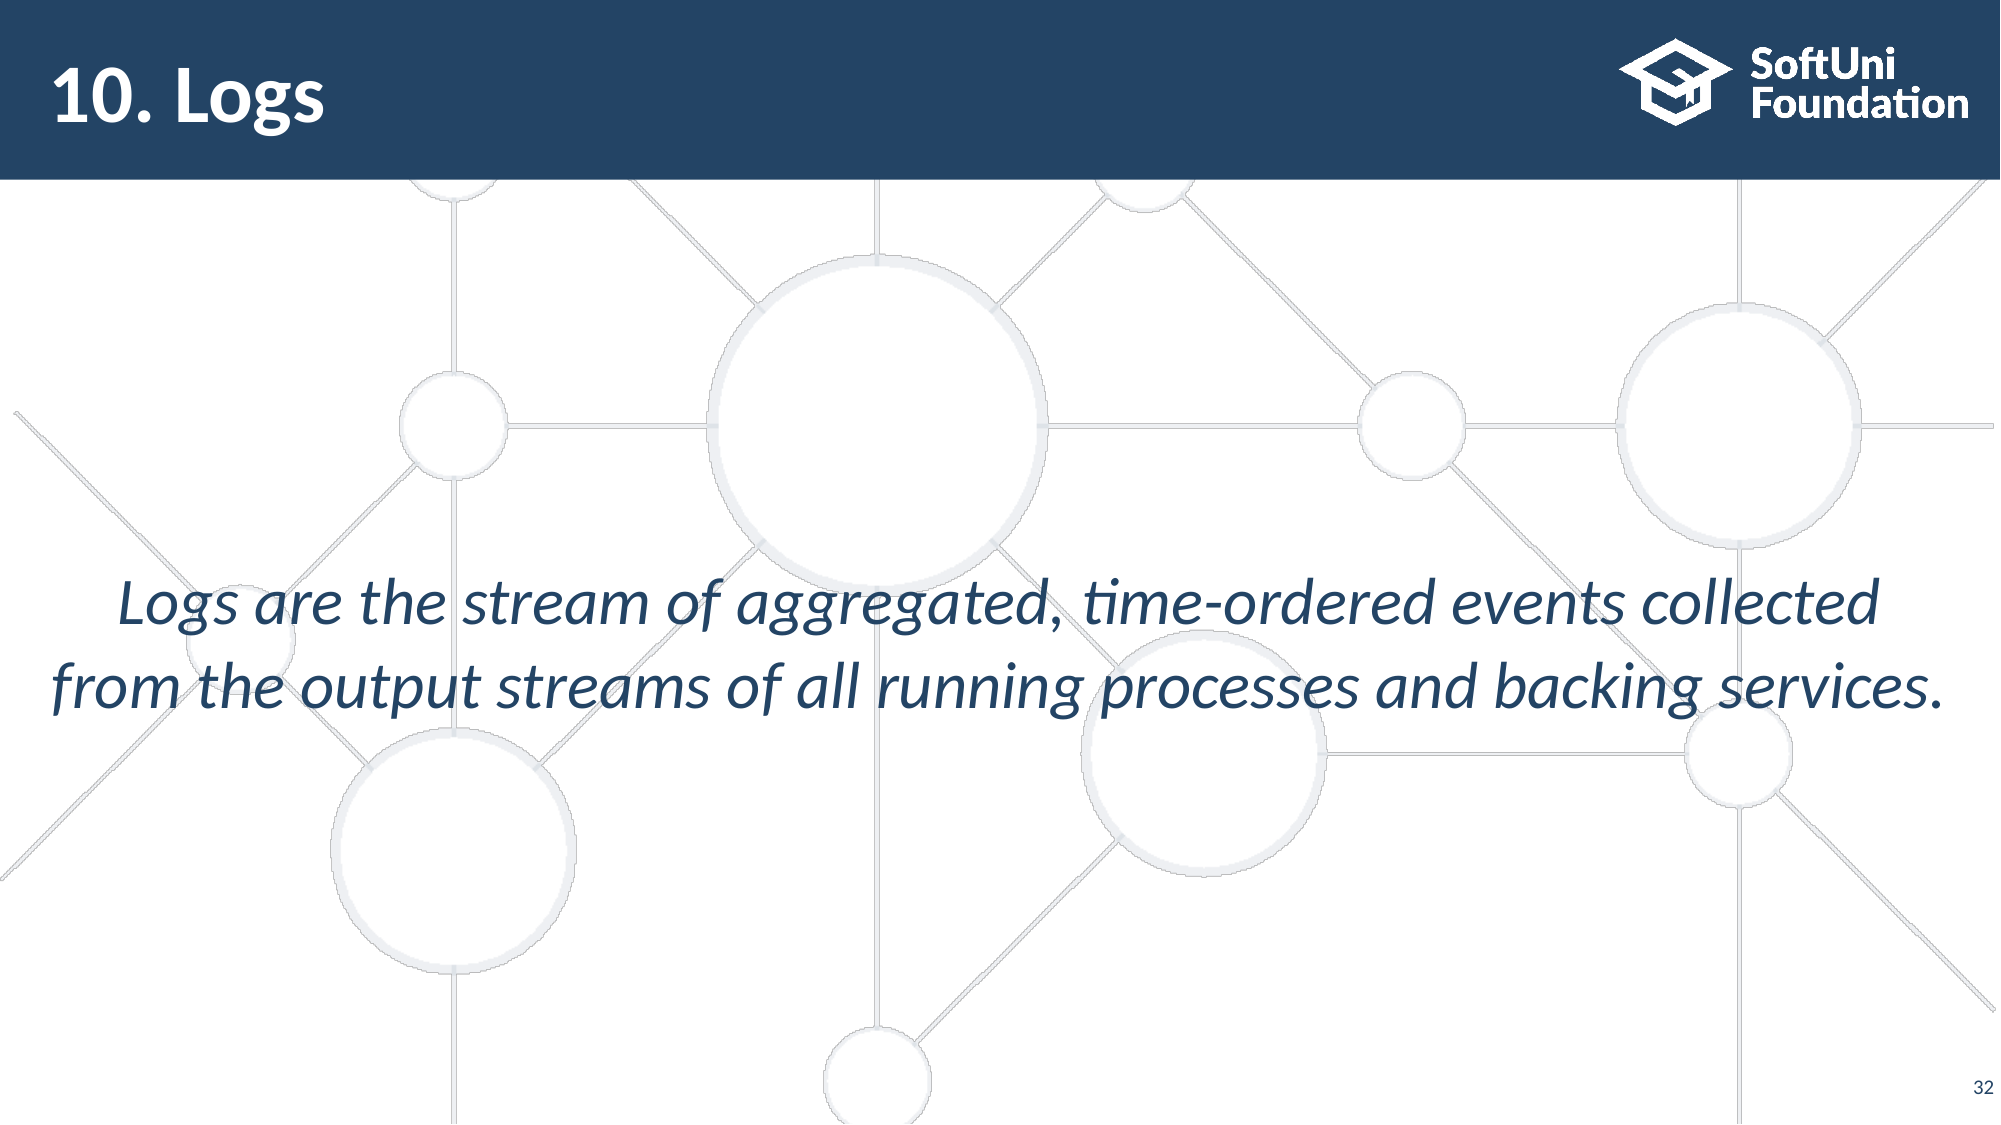

# 10. Logs
Logs are the stream of aggregated, time-ordered events collected from the output streams of all running processes and backing services.
32